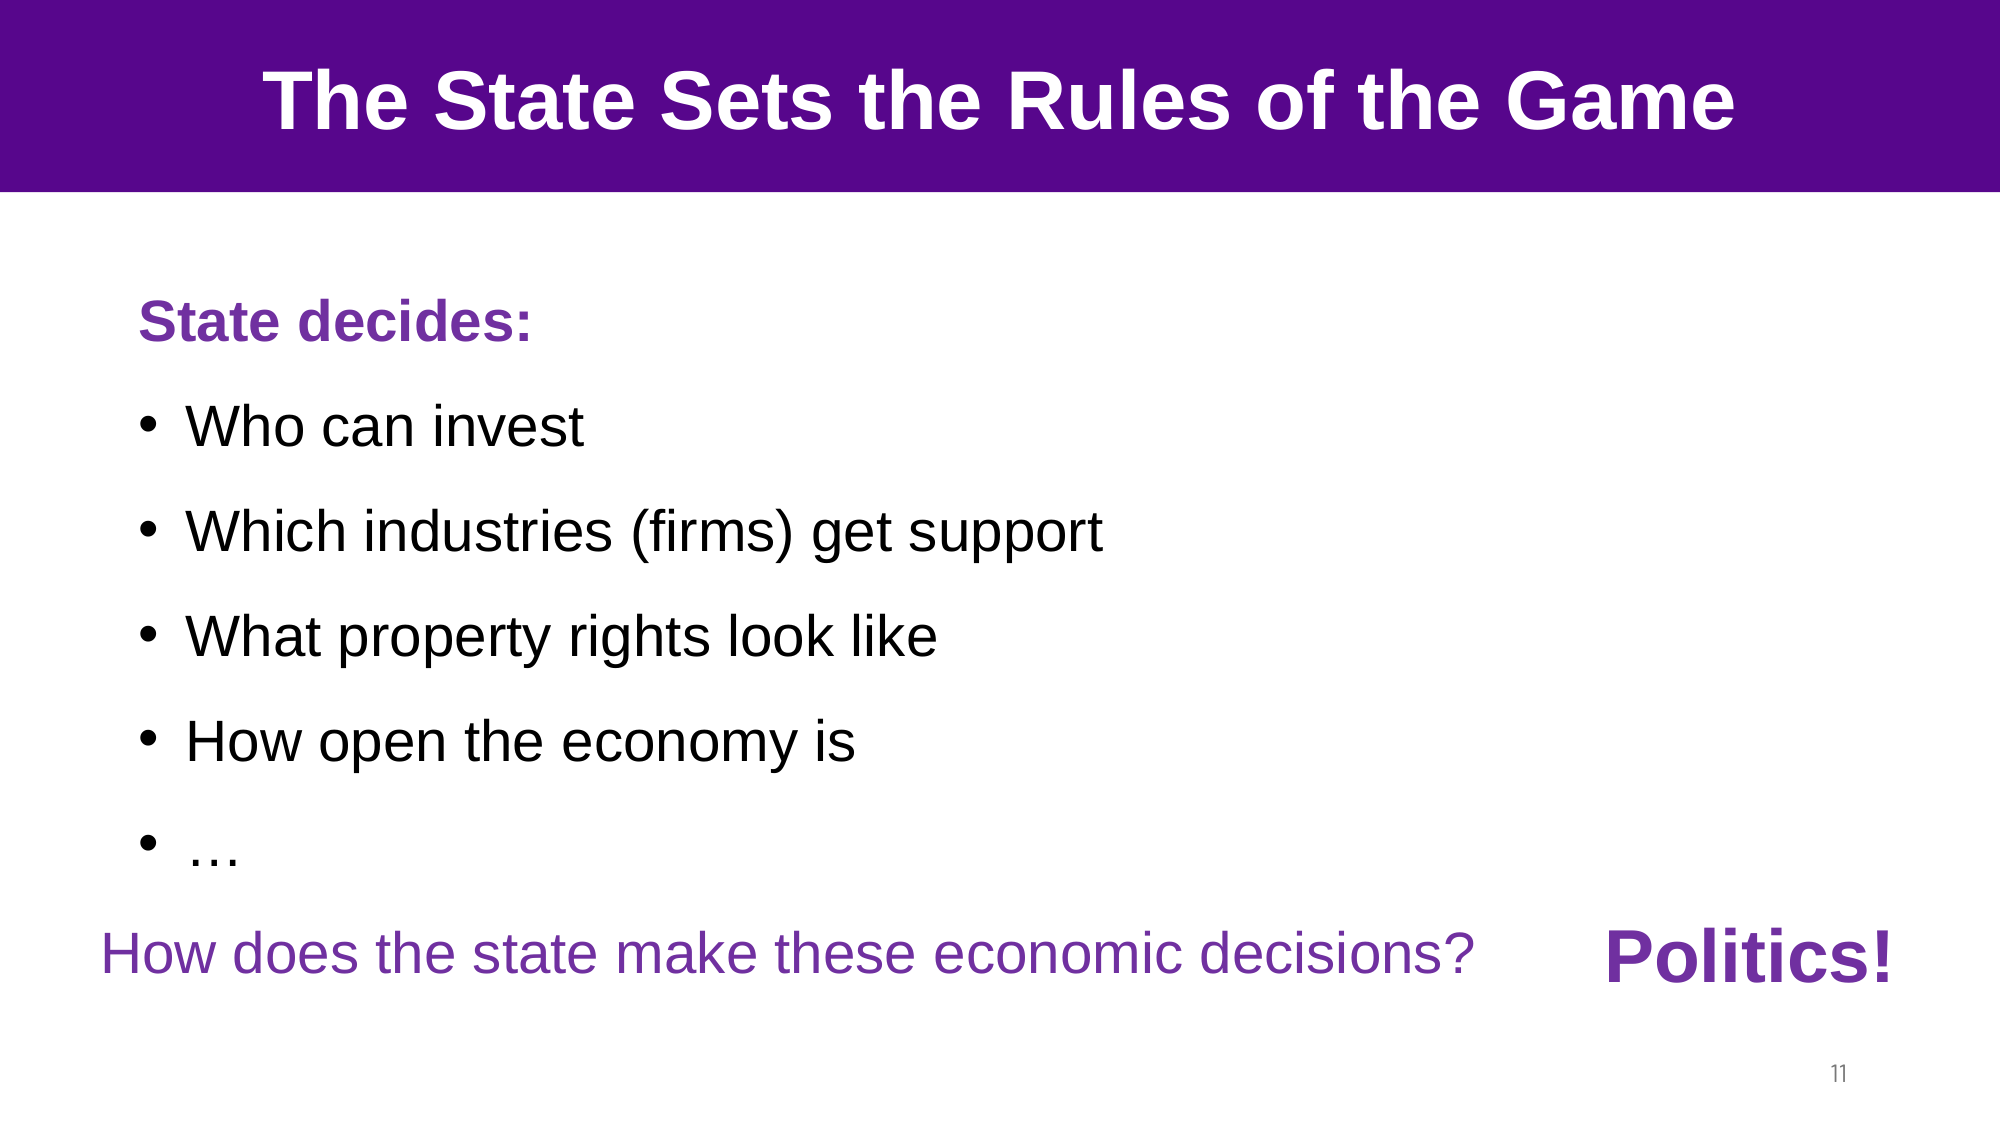

The State Sets the Rules of the Game
State decides:
Who can invest
Which industries (firms) get support
What property rights look like
How open the economy is
…
Politics!
How does the state make these economic decisions?
11